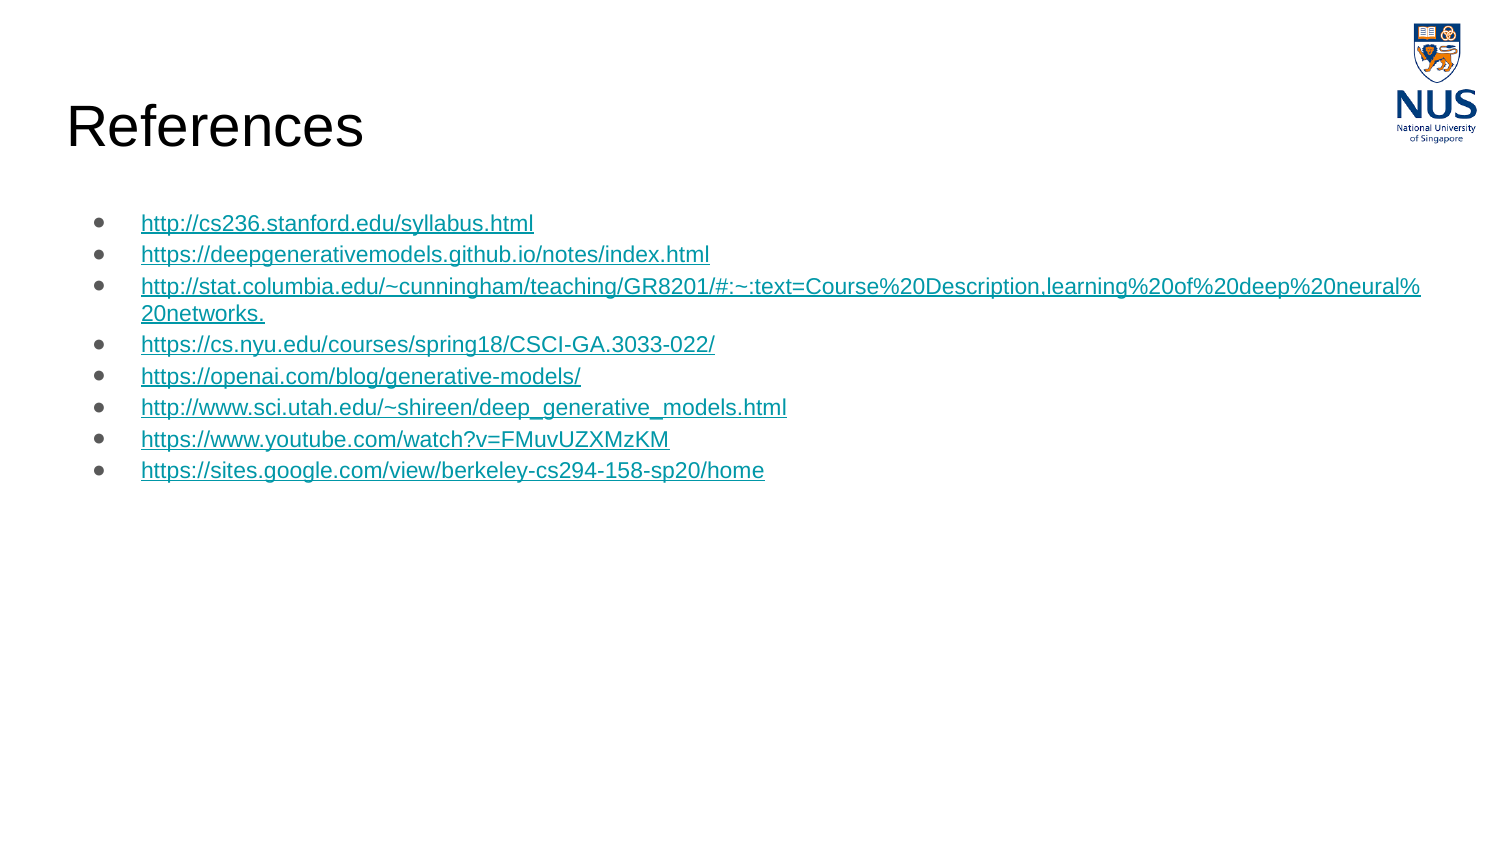

# References
http://cs236.stanford.edu/syllabus.html
https://deepgenerativemodels.github.io/notes/index.html
http://stat.columbia.edu/~cunningham/teaching/GR8201/#:~:text=Course%20Description,learning%20of%20deep%20neural%20networks.
https://cs.nyu.edu/courses/spring18/CSCI-GA.3033-022/
https://openai.com/blog/generative-models/
http://www.sci.utah.edu/~shireen/deep_generative_models.html
https://www.youtube.com/watch?v=FMuvUZXMzKM
https://sites.google.com/view/berkeley-cs294-158-sp20/home